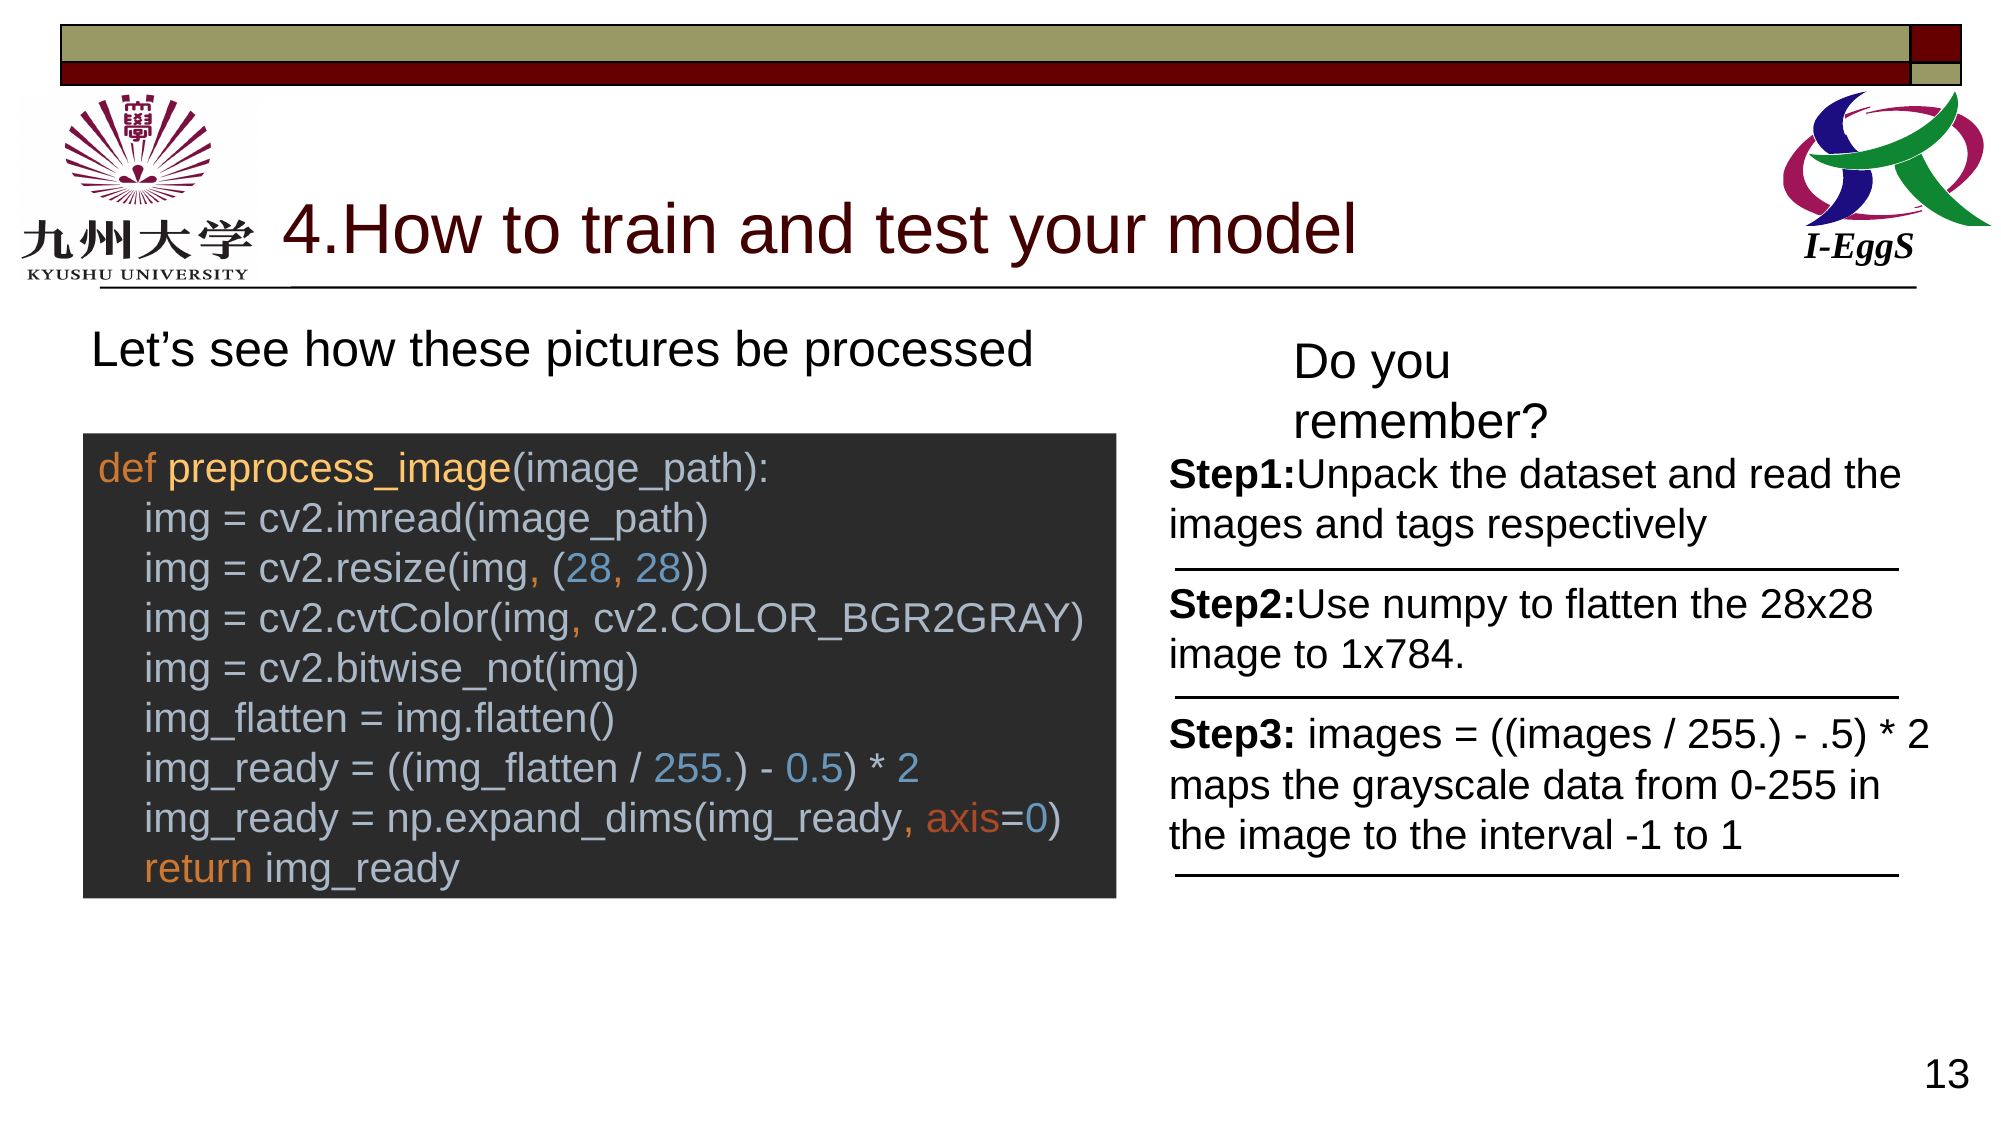

# 4.How to train and test your model
Let’s see how these pictures be processed
Do you remember?
def preprocess_image(image_path):
    img = cv2.imread(image_path)
    img = cv2.resize(img, (28, 28))
    img = cv2.cvtColor(img, cv2.COLOR_BGR2GRAY)
    img = cv2.bitwise_not(img)
    img_flatten = img.flatten()
    img_ready = ((img_flatten / 255.) - 0.5) * 2
    img_ready = np.expand_dims(img_ready, axis=0)
    return img_ready
Step1:Unpack the dataset and read the images and tags respectively
Step2:Use numpy to flatten the 28x28 image to 1x784.
Step3: images = ((images / 255.) - .5) * 2 maps the grayscale data from 0-255 in the image to the interval -1 to 1
13